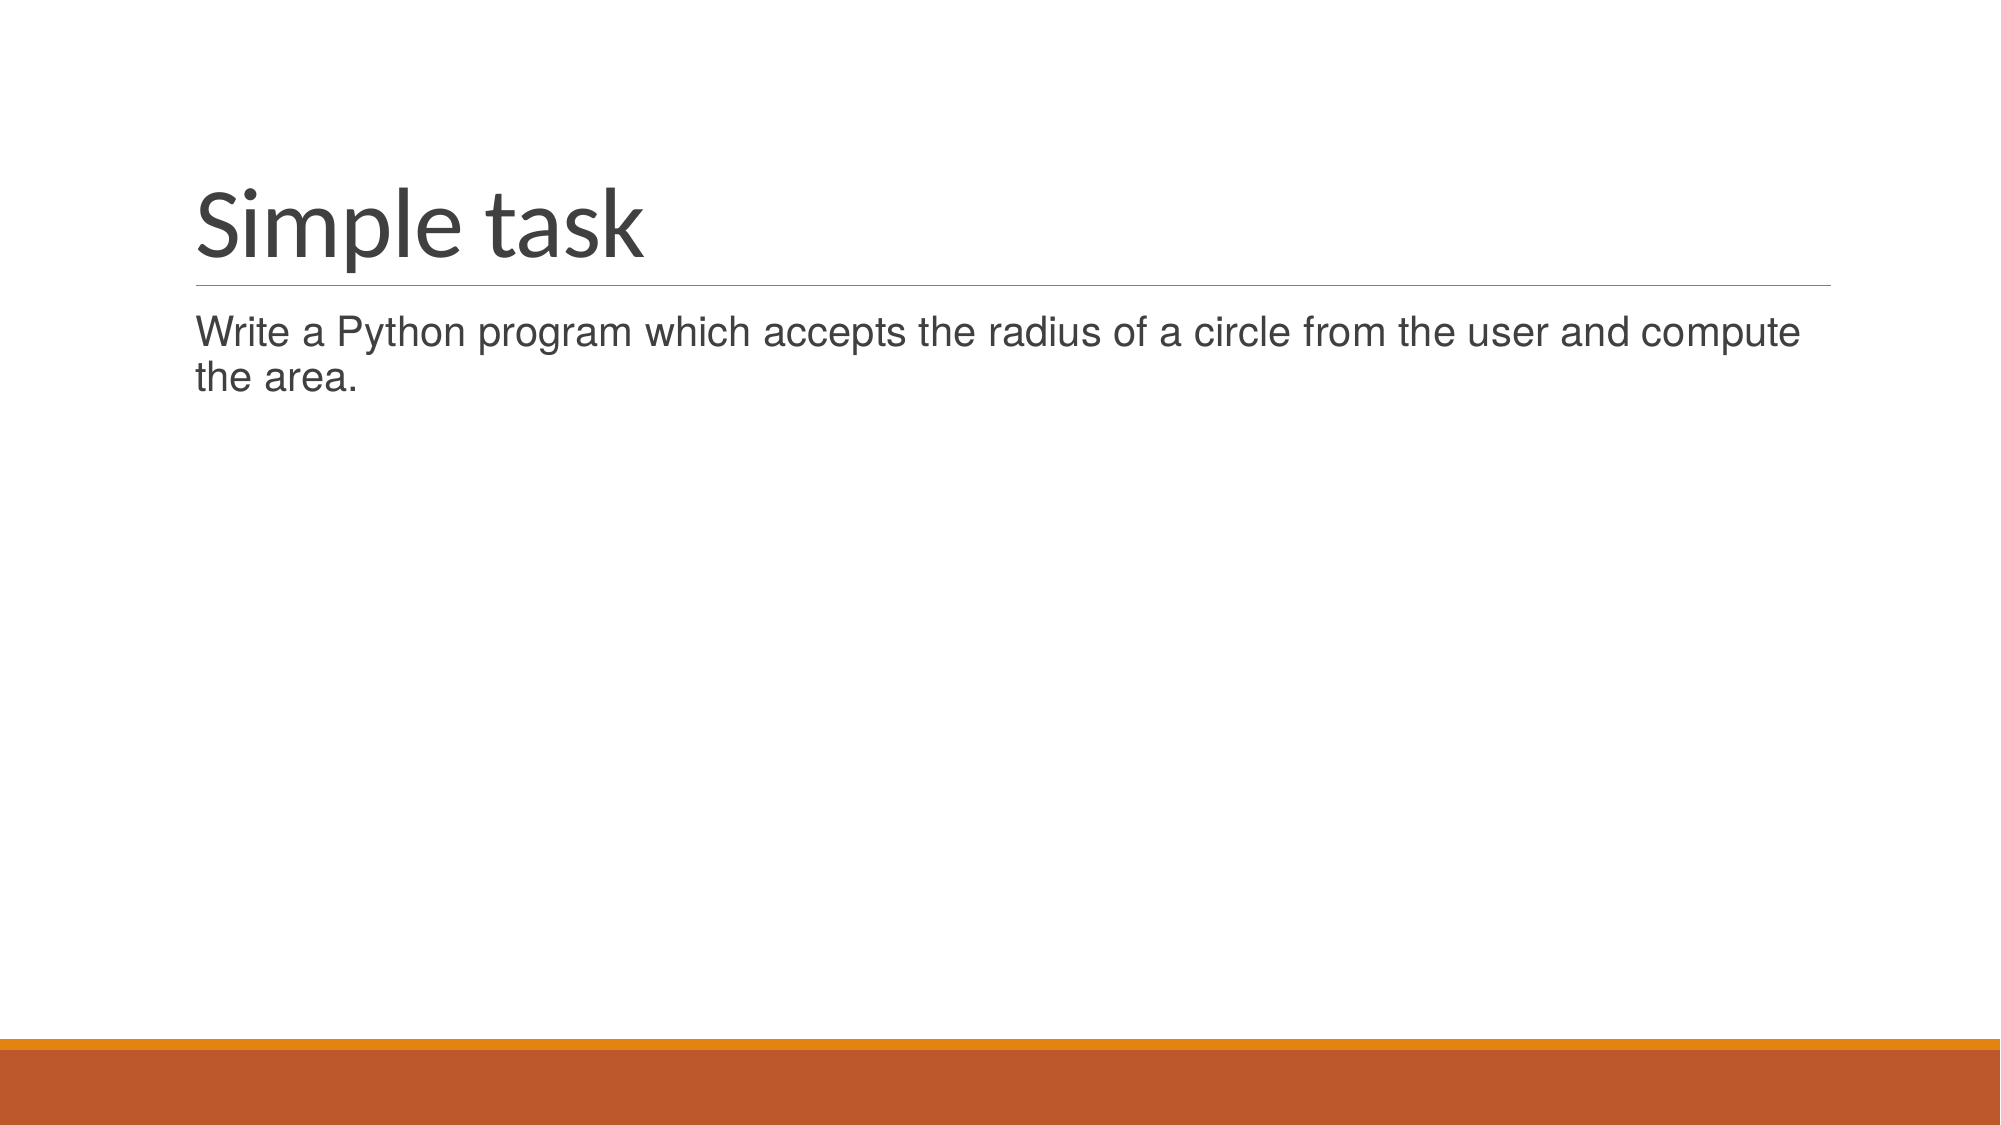

# Simple task
Write a Python program which accepts the radius of a circle from the user and compute the area.